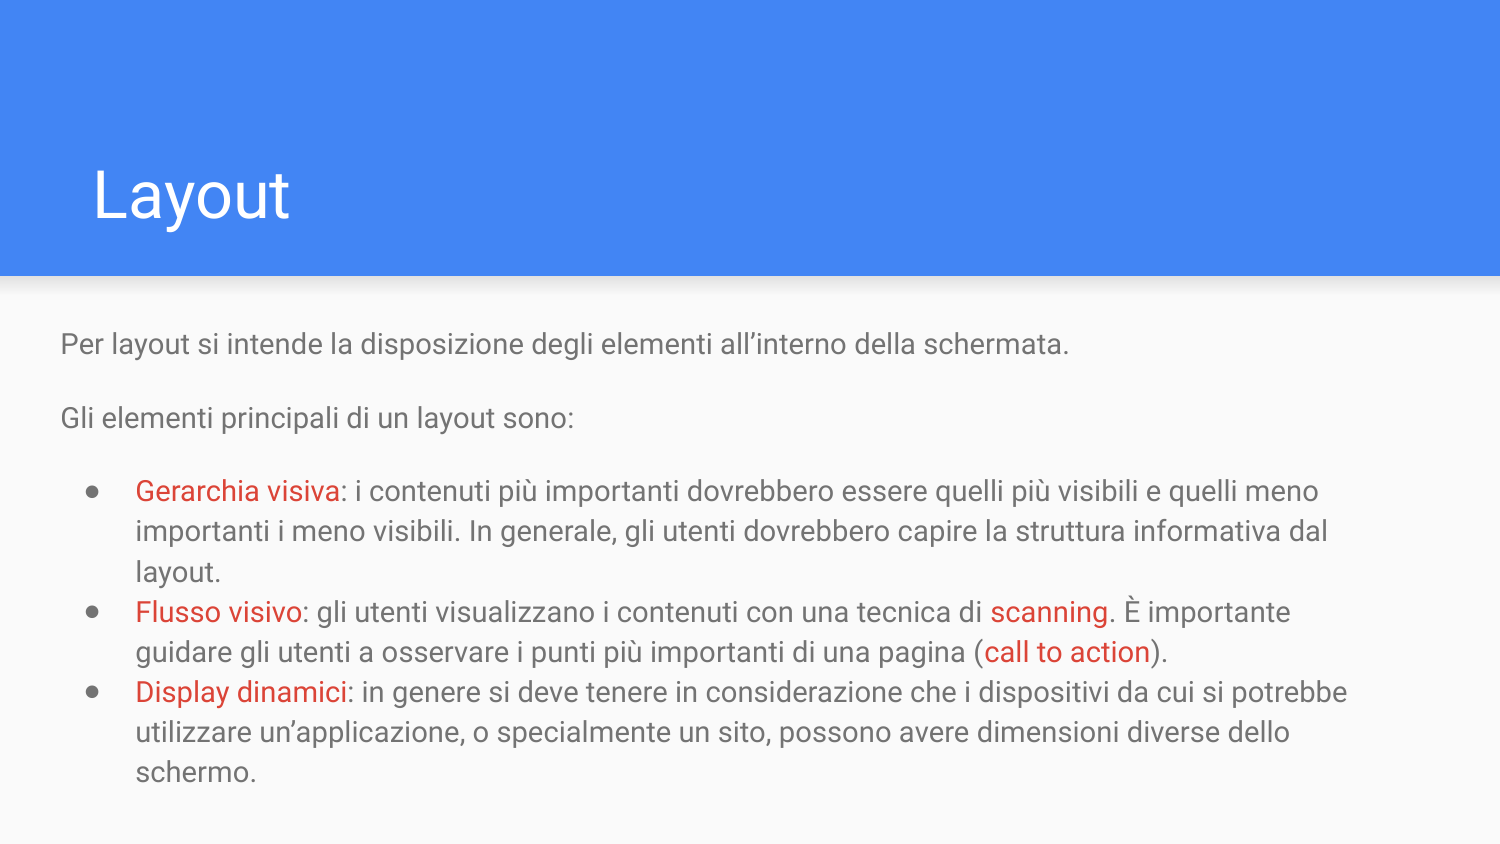

# Layout
Per layout si intende la disposizione degli elementi all’interno della schermata.
Gli elementi principali di un layout sono:
Gerarchia visiva: i contenuti più importanti dovrebbero essere quelli più visibili e quelli meno importanti i meno visibili. In generale, gli utenti dovrebbero capire la struttura informativa dal layout.
Flusso visivo: gli utenti visualizzano i contenuti con una tecnica di scanning. È importante guidare gli utenti a osservare i punti più importanti di una pagina (call to action).
Display dinamici: in genere si deve tenere in considerazione che i dispositivi da cui si potrebbe utilizzare un’applicazione, o specialmente un sito, possono avere dimensioni diverse dello schermo.